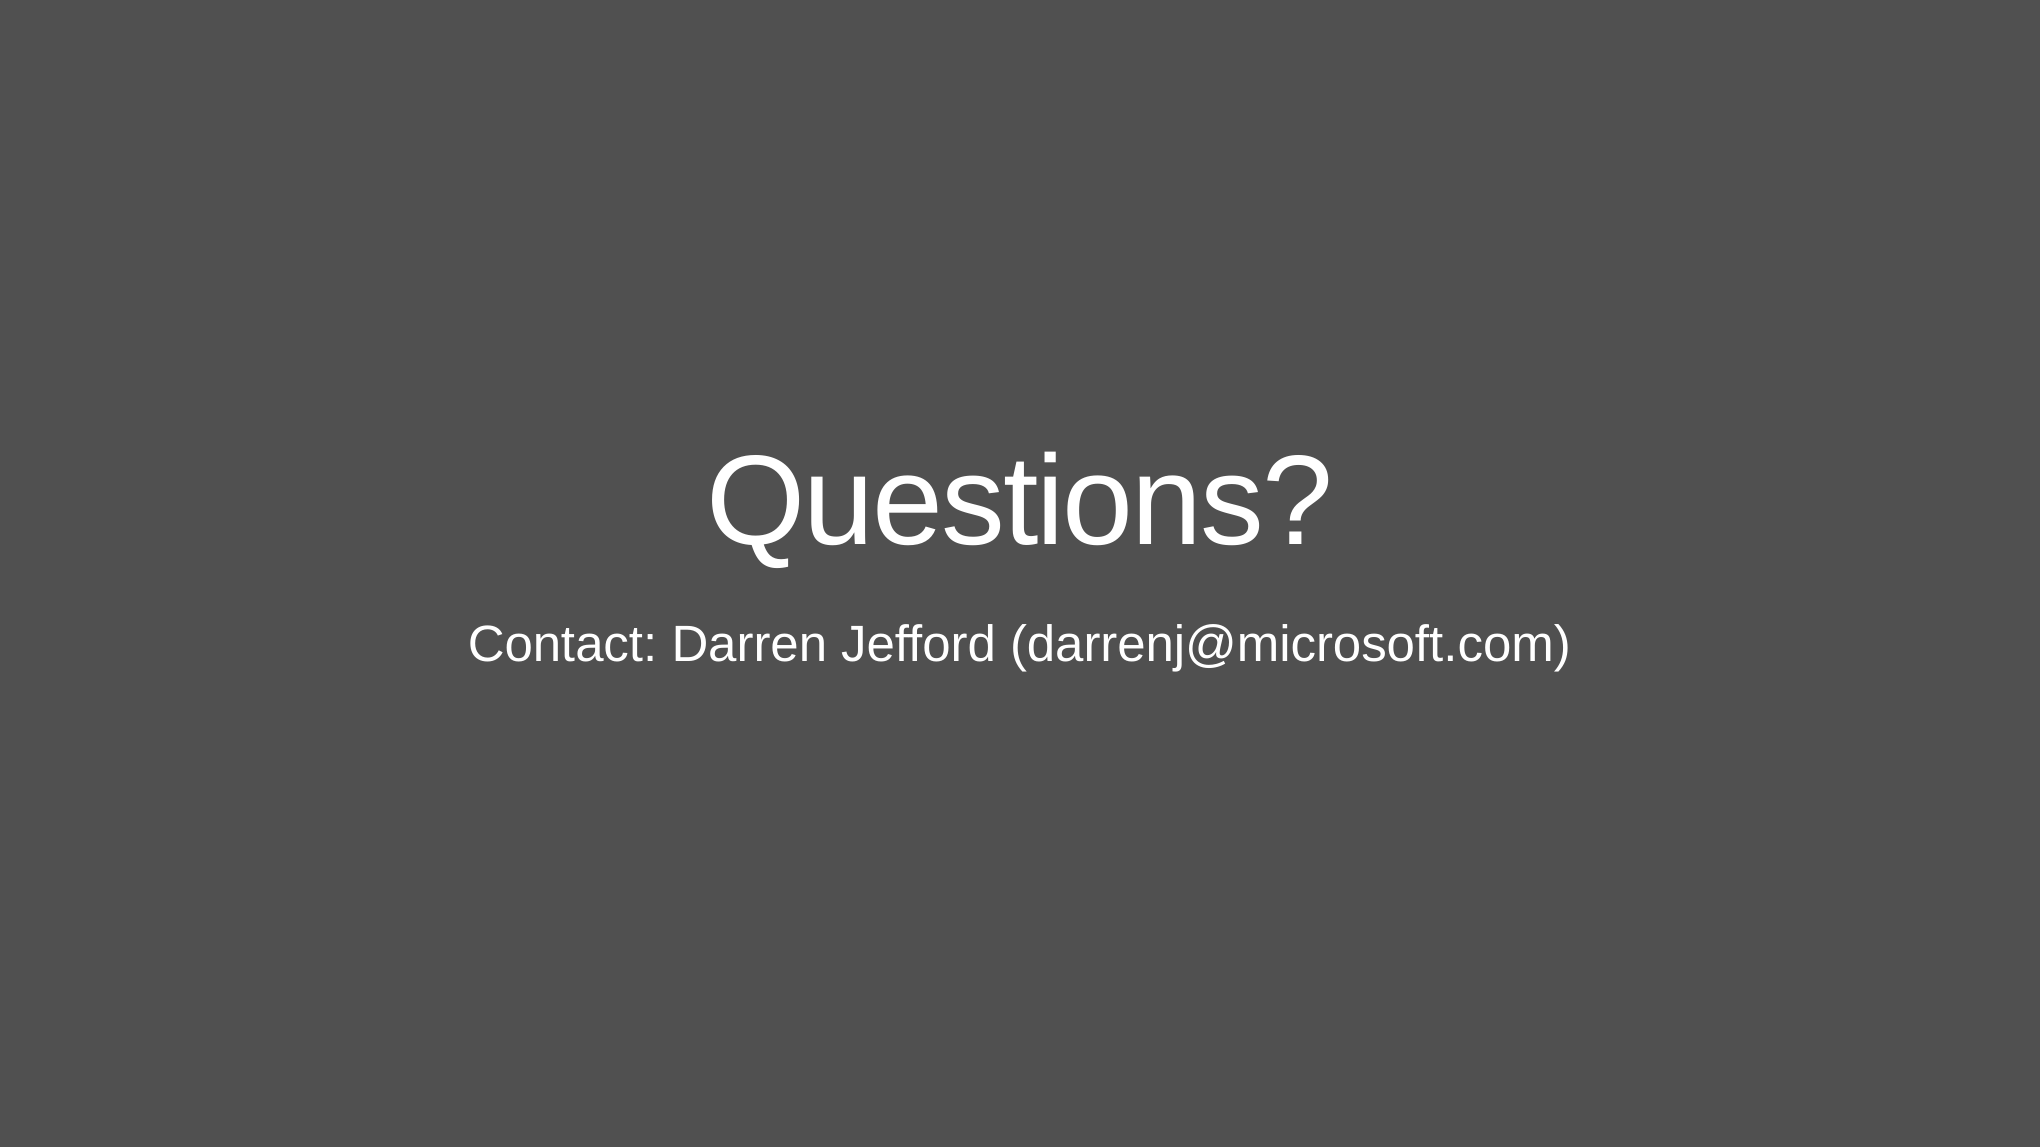

45
# Questions?
Contact: Darren Jefford (darrenj@microsoft.com)